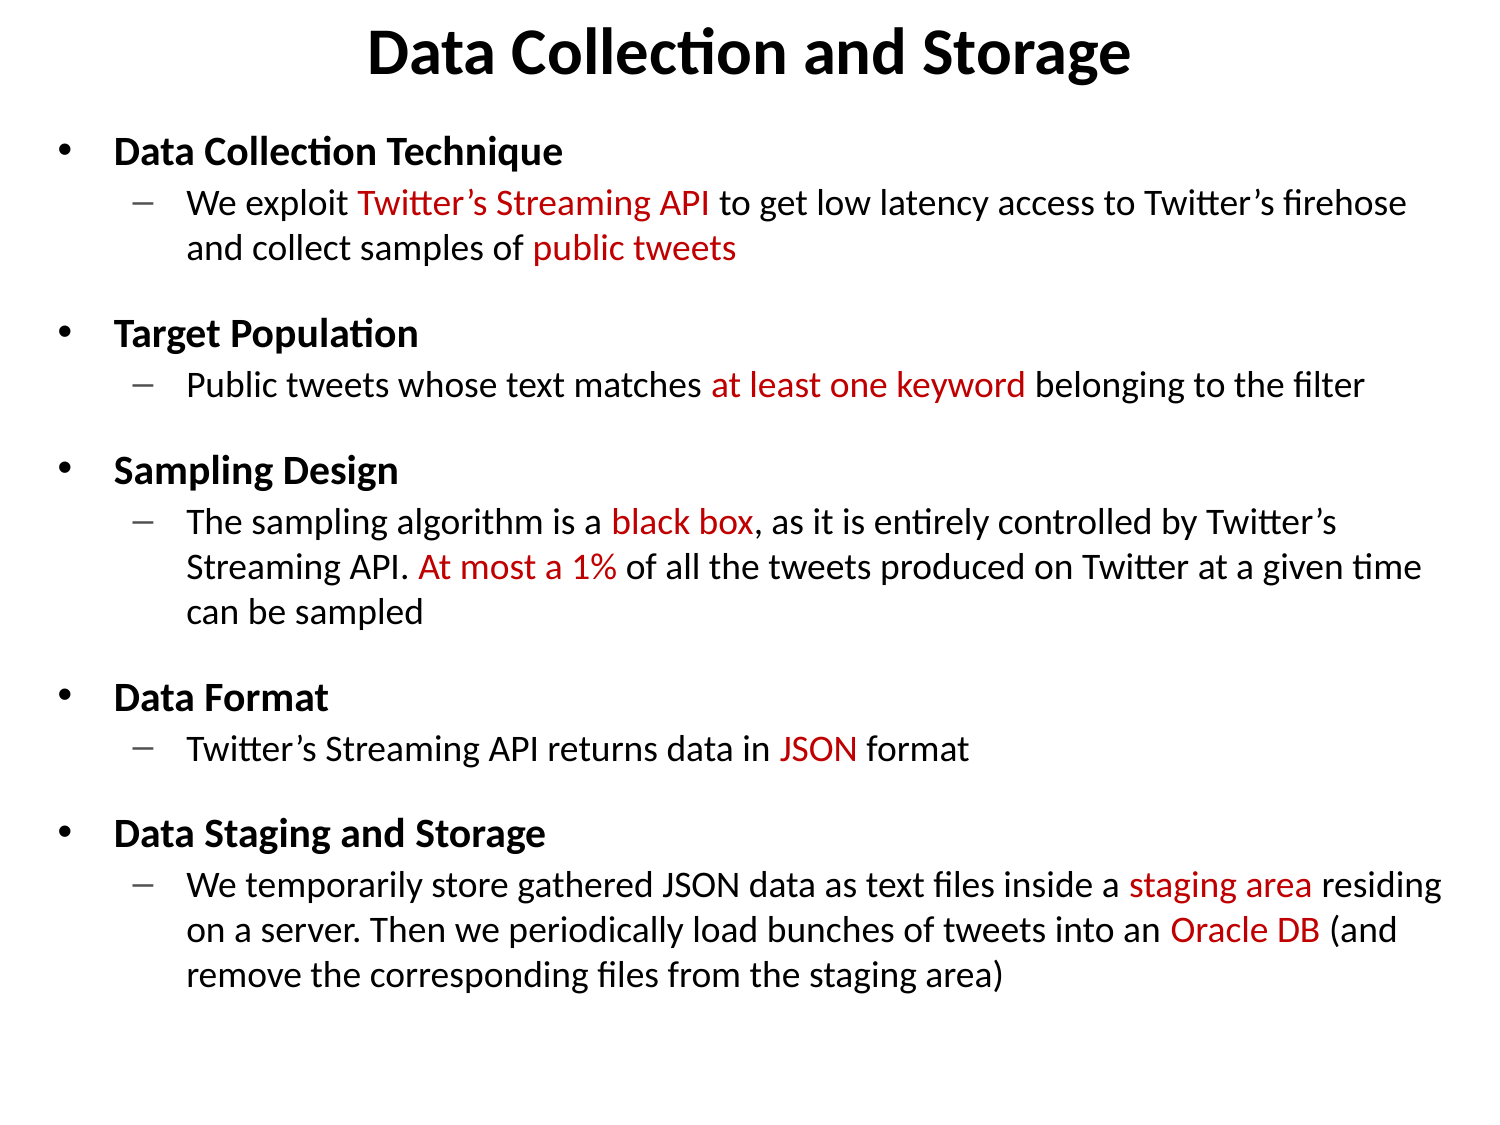

# Data Collection and Storage
Data Collection Technique
We exploit Twitter’s Streaming API to get low latency access to Twitter’s firehose and collect samples of public tweets
Target Population
Public tweets whose text matches at least one keyword belonging to the filter
Sampling Design
The sampling algorithm is a black box, as it is entirely controlled by Twitter’s Streaming API. At most a 1% of all the tweets produced on Twitter at a given time can be sampled
Data Format
Twitter’s Streaming API returns data in JSON format
Data Staging and Storage
We temporarily store gathered JSON data as text files inside a staging area residing on a server. Then we periodically load bunches of tweets into an Oracle DB (and remove the corresponding files from the staging area)